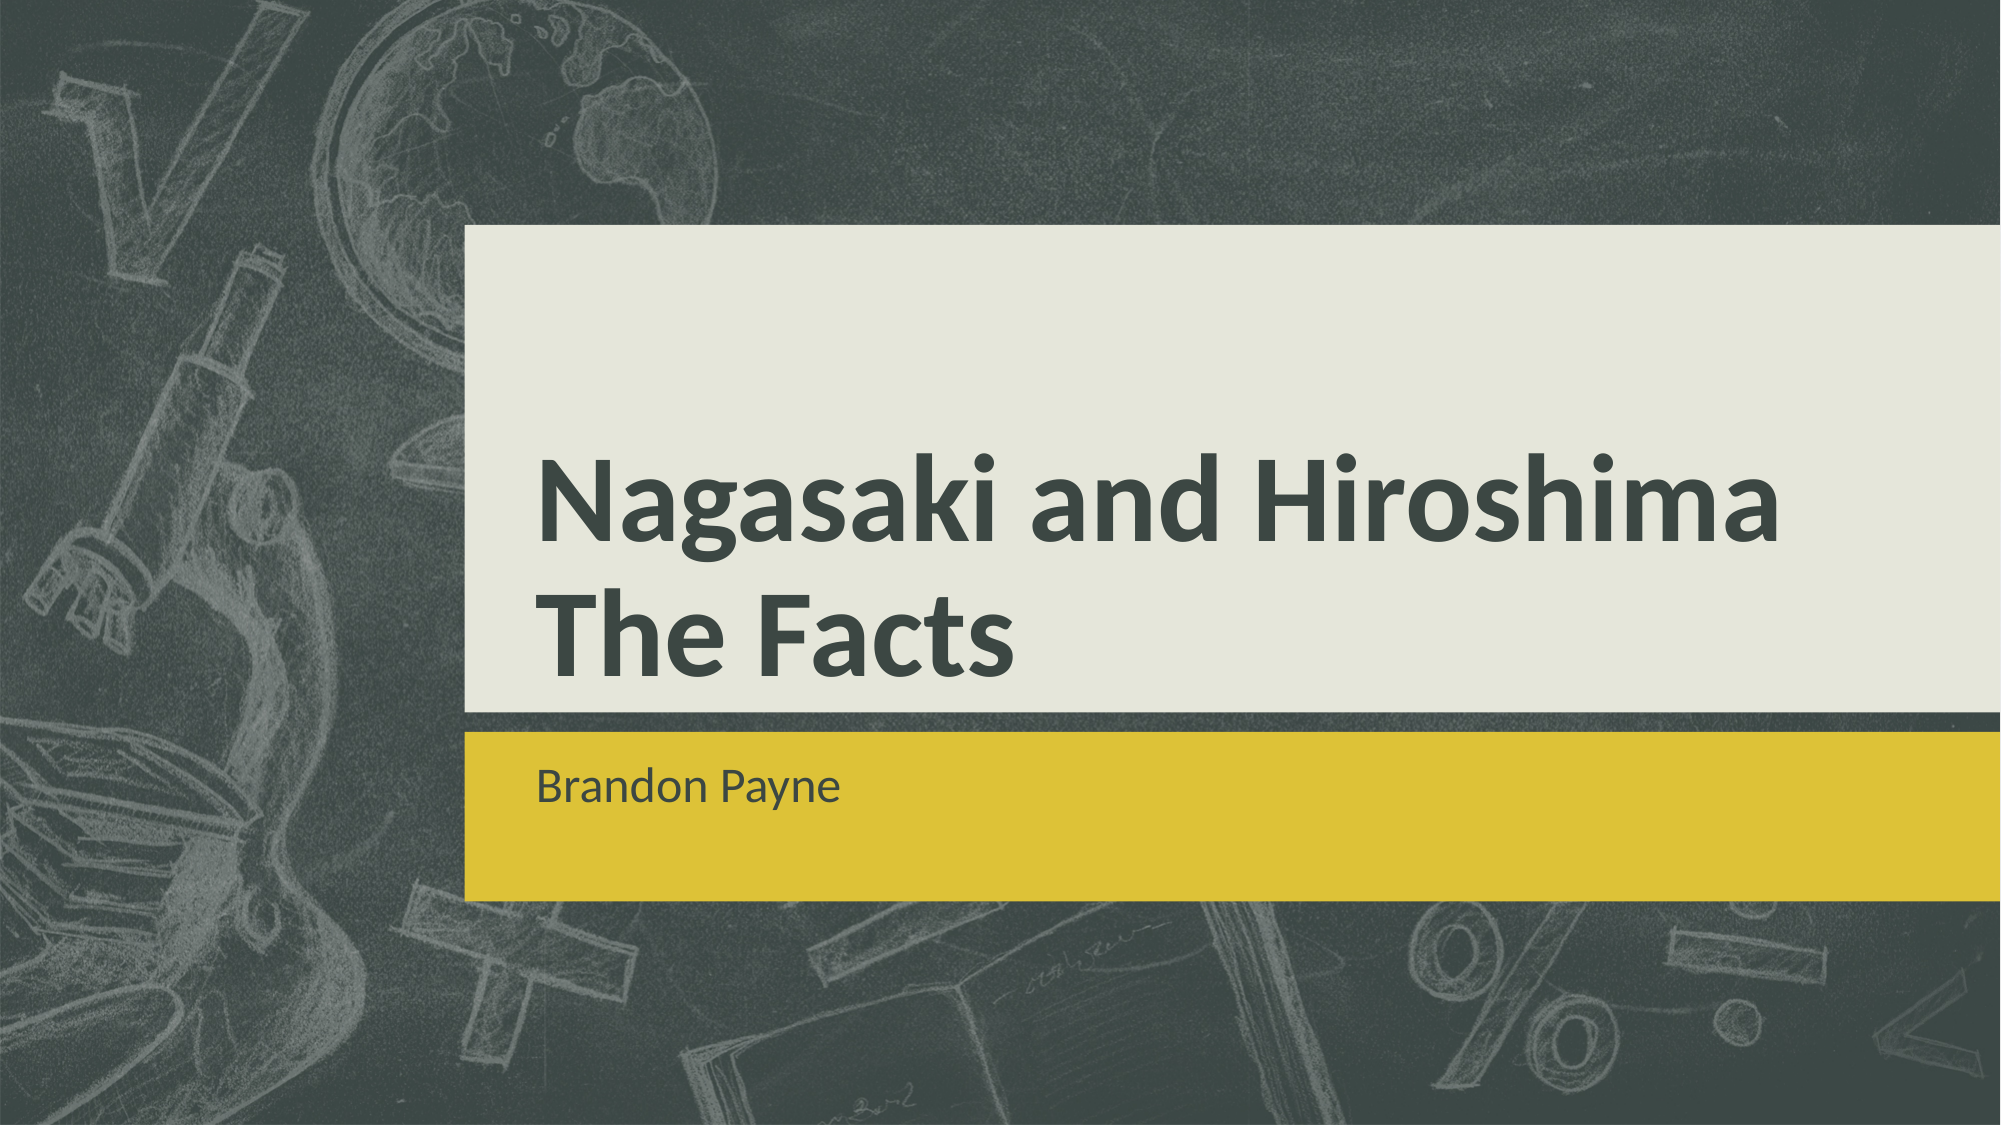

# Nagasaki and Hiroshima The Facts
Brandon Payne